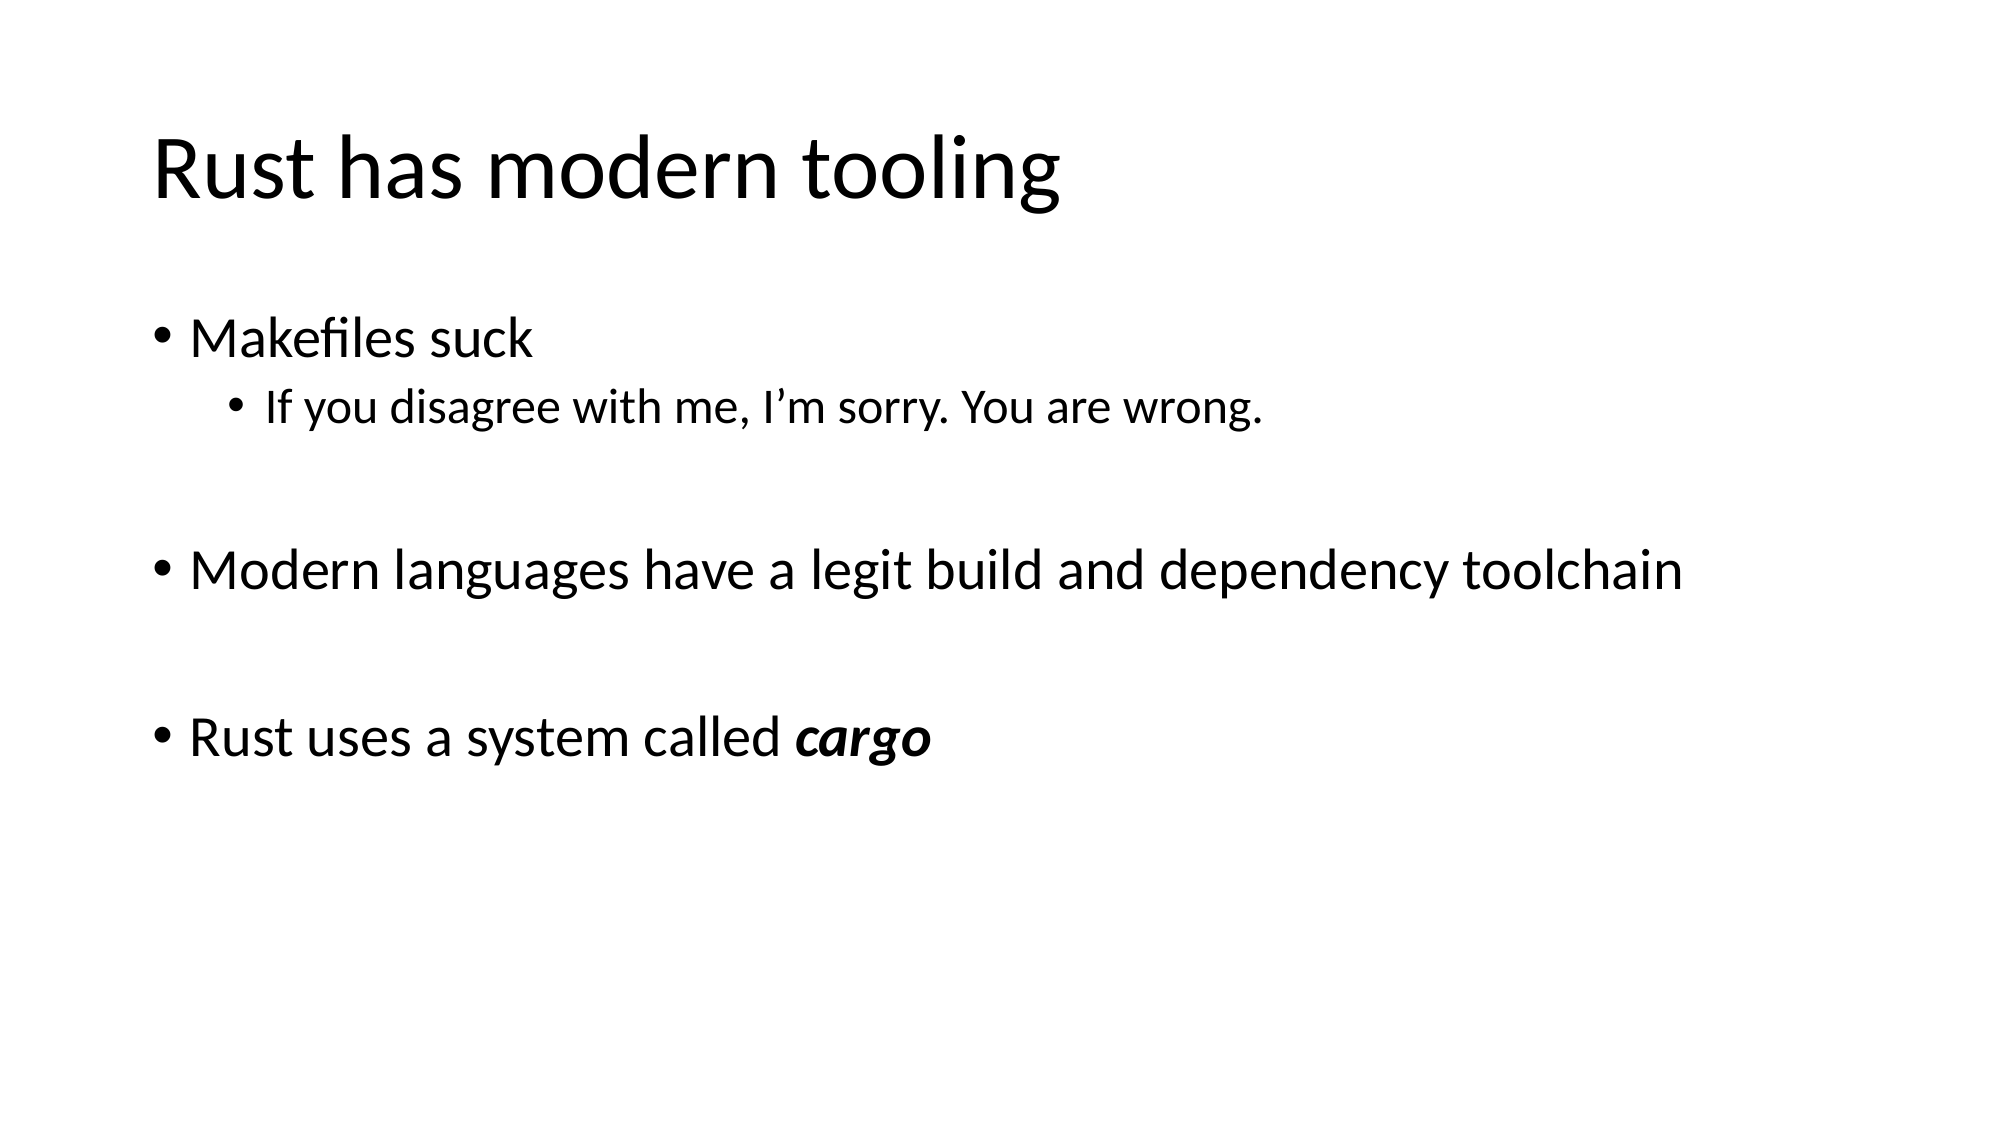

# Rust has modern tooling
Makefiles suck
If you disagree with me, I’m sorry. You are wrong.

Modern languages have a legit build and dependency toolchain

Rust uses a system called cargo